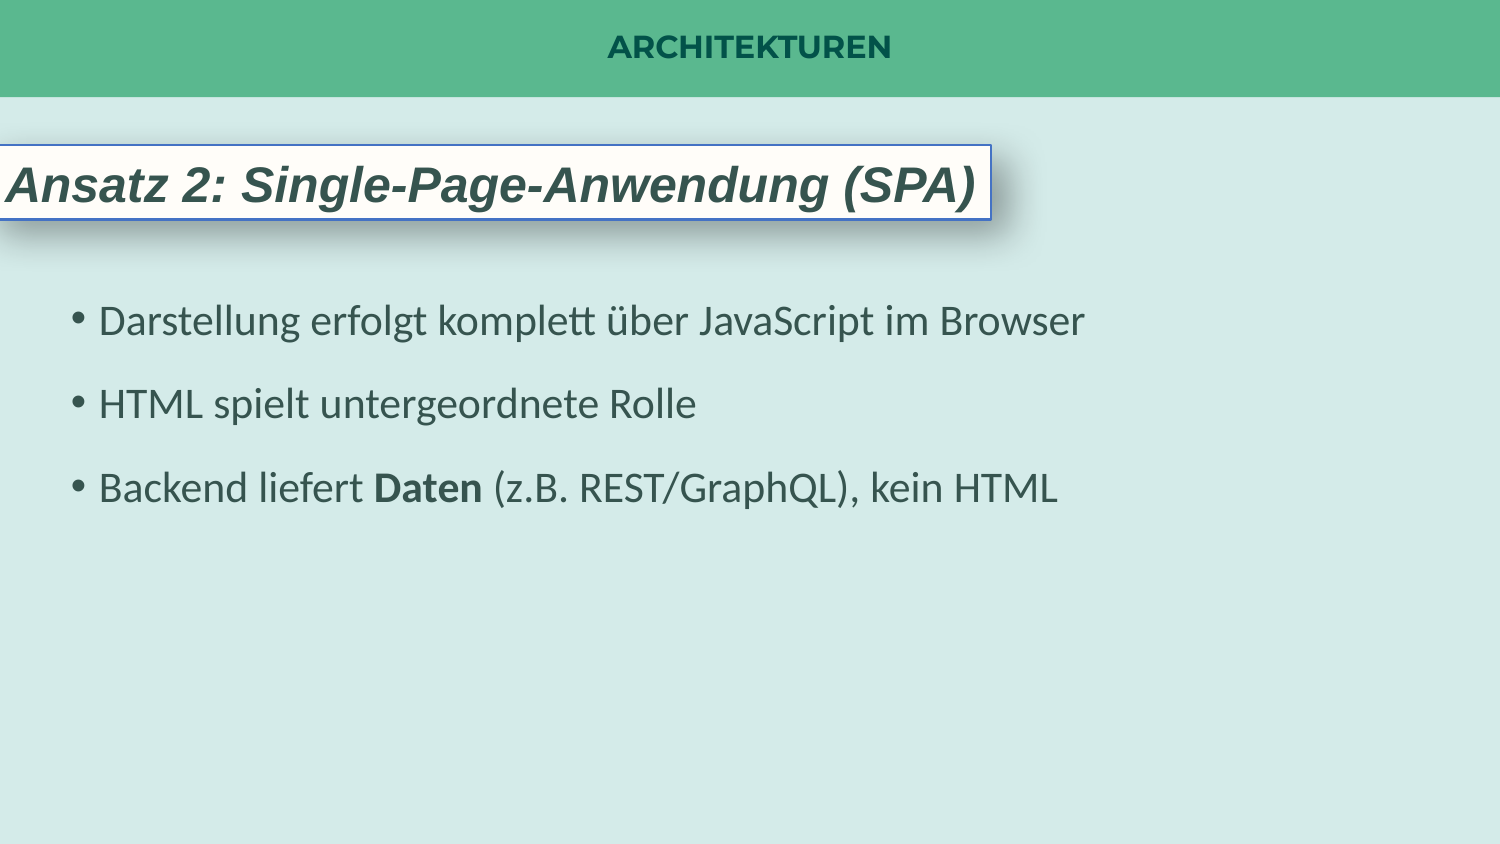

# Architekturen
Ansatz 2: Single-Page-Anwendung (SPA)
Darstellung erfolgt komplett über JavaScript im Browser
HTML spielt untergeordnete Rolle
Backend liefert Daten (z.B. REST/GraphQL), kein HTML